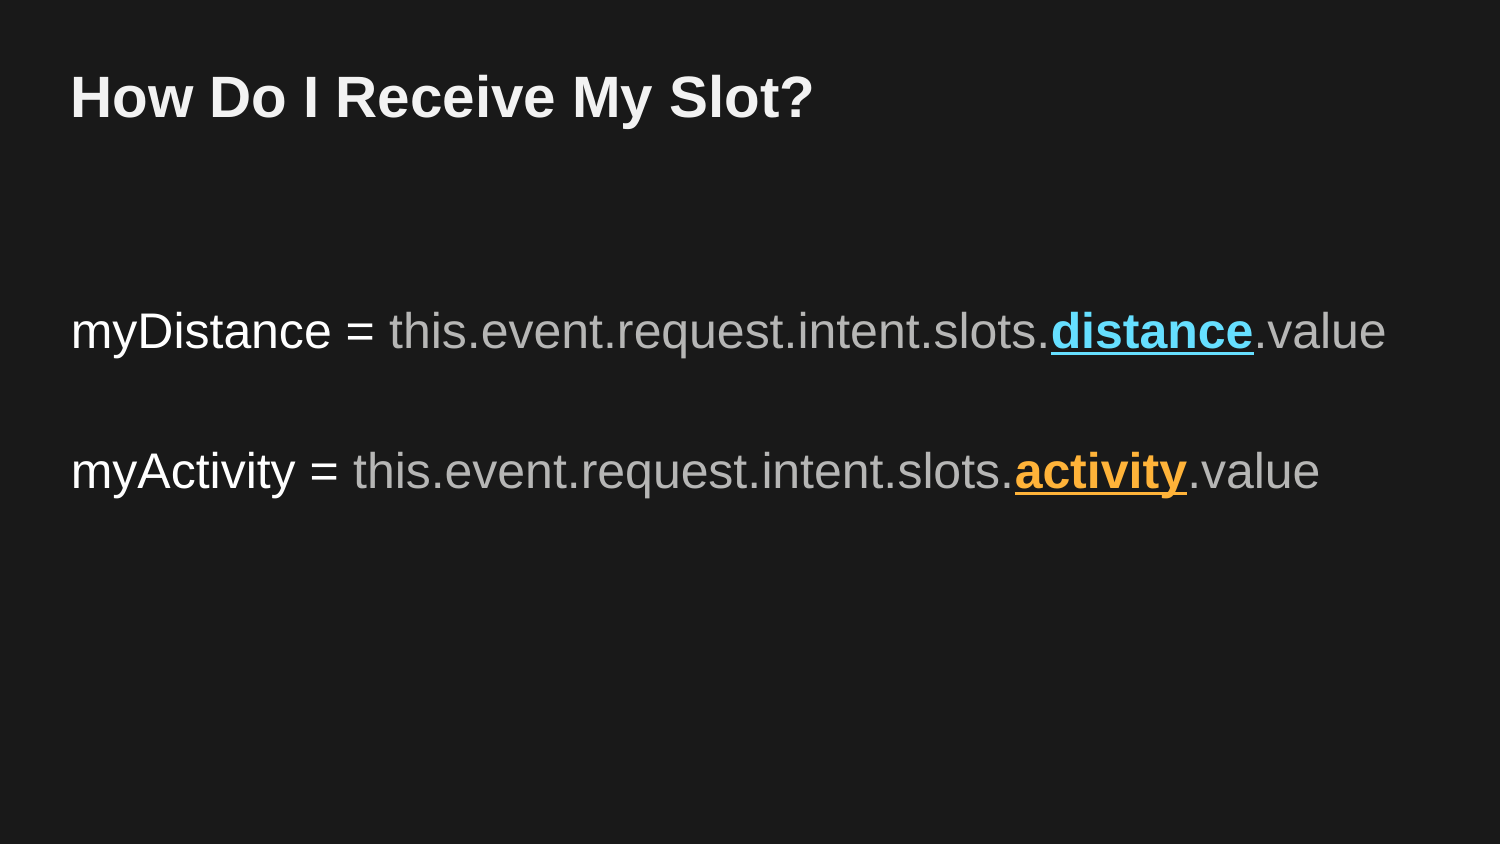

# How Do I Receive My Slot?
myDistance = this.event.request.intent.slots.distance.value

myActivity = this.event.request.intent.slots.activity.value